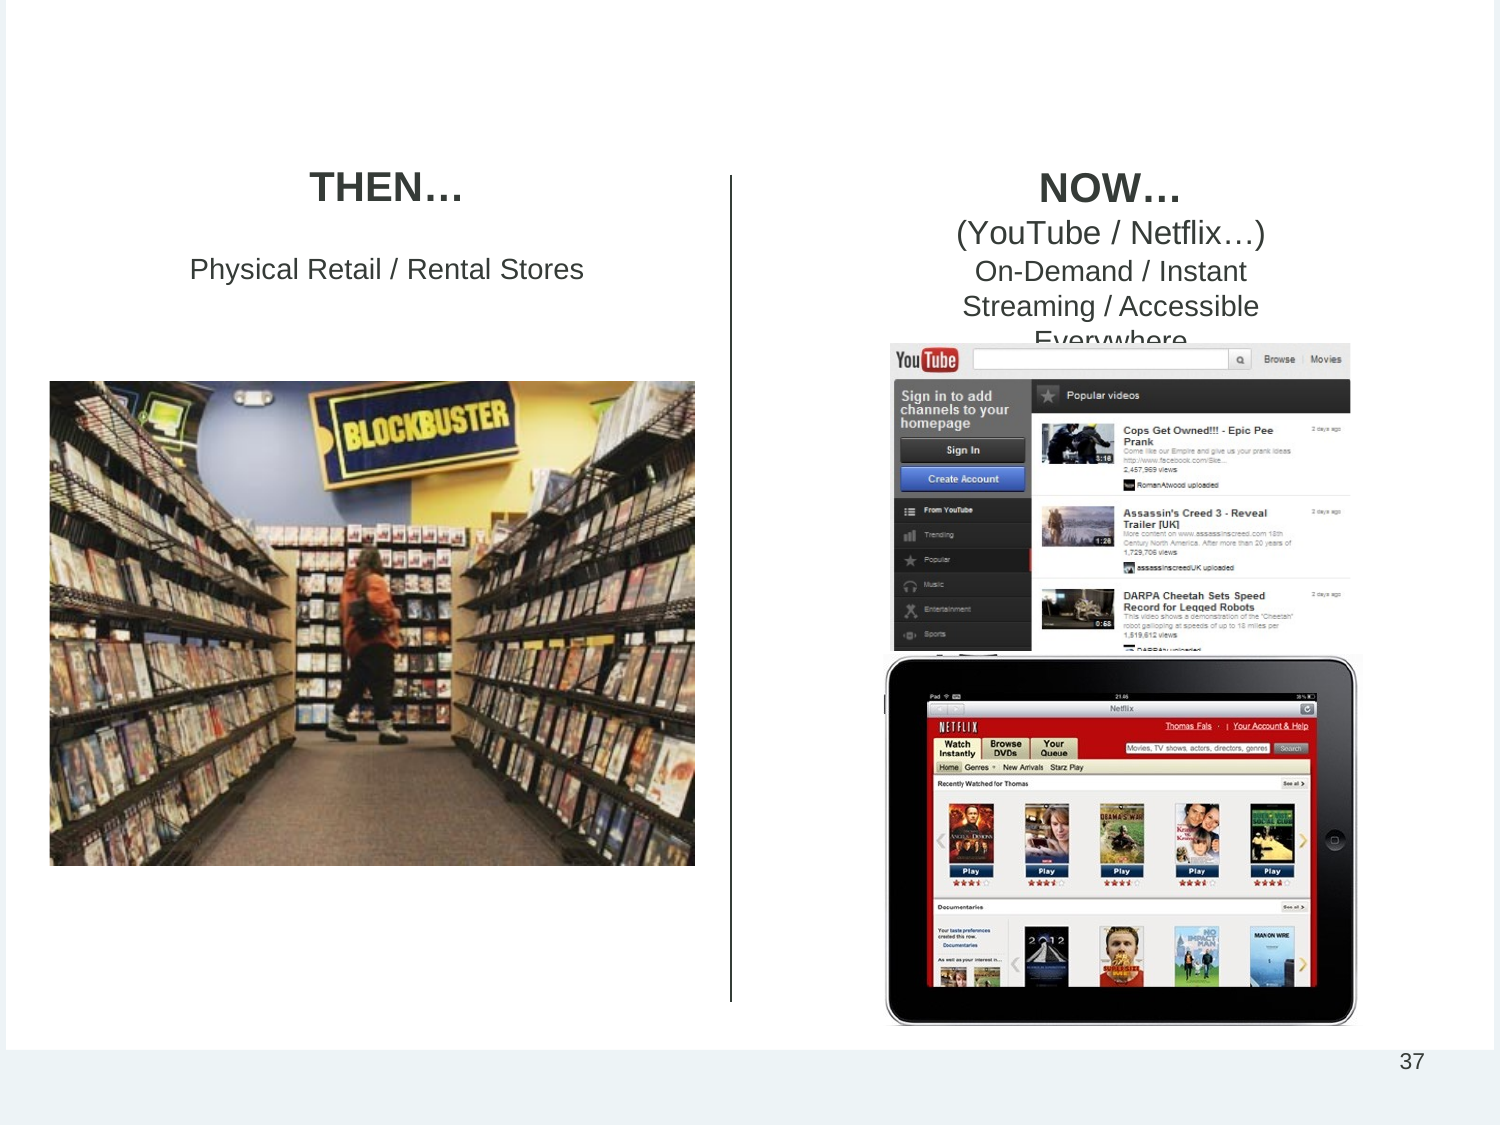

# Re-Imagination of Video…
THEN…

Physical Retail / Rental Stores
NOW…
(YouTube / Netflix…)
On-Demand / Instant Streaming / Accessible Everywhere

37